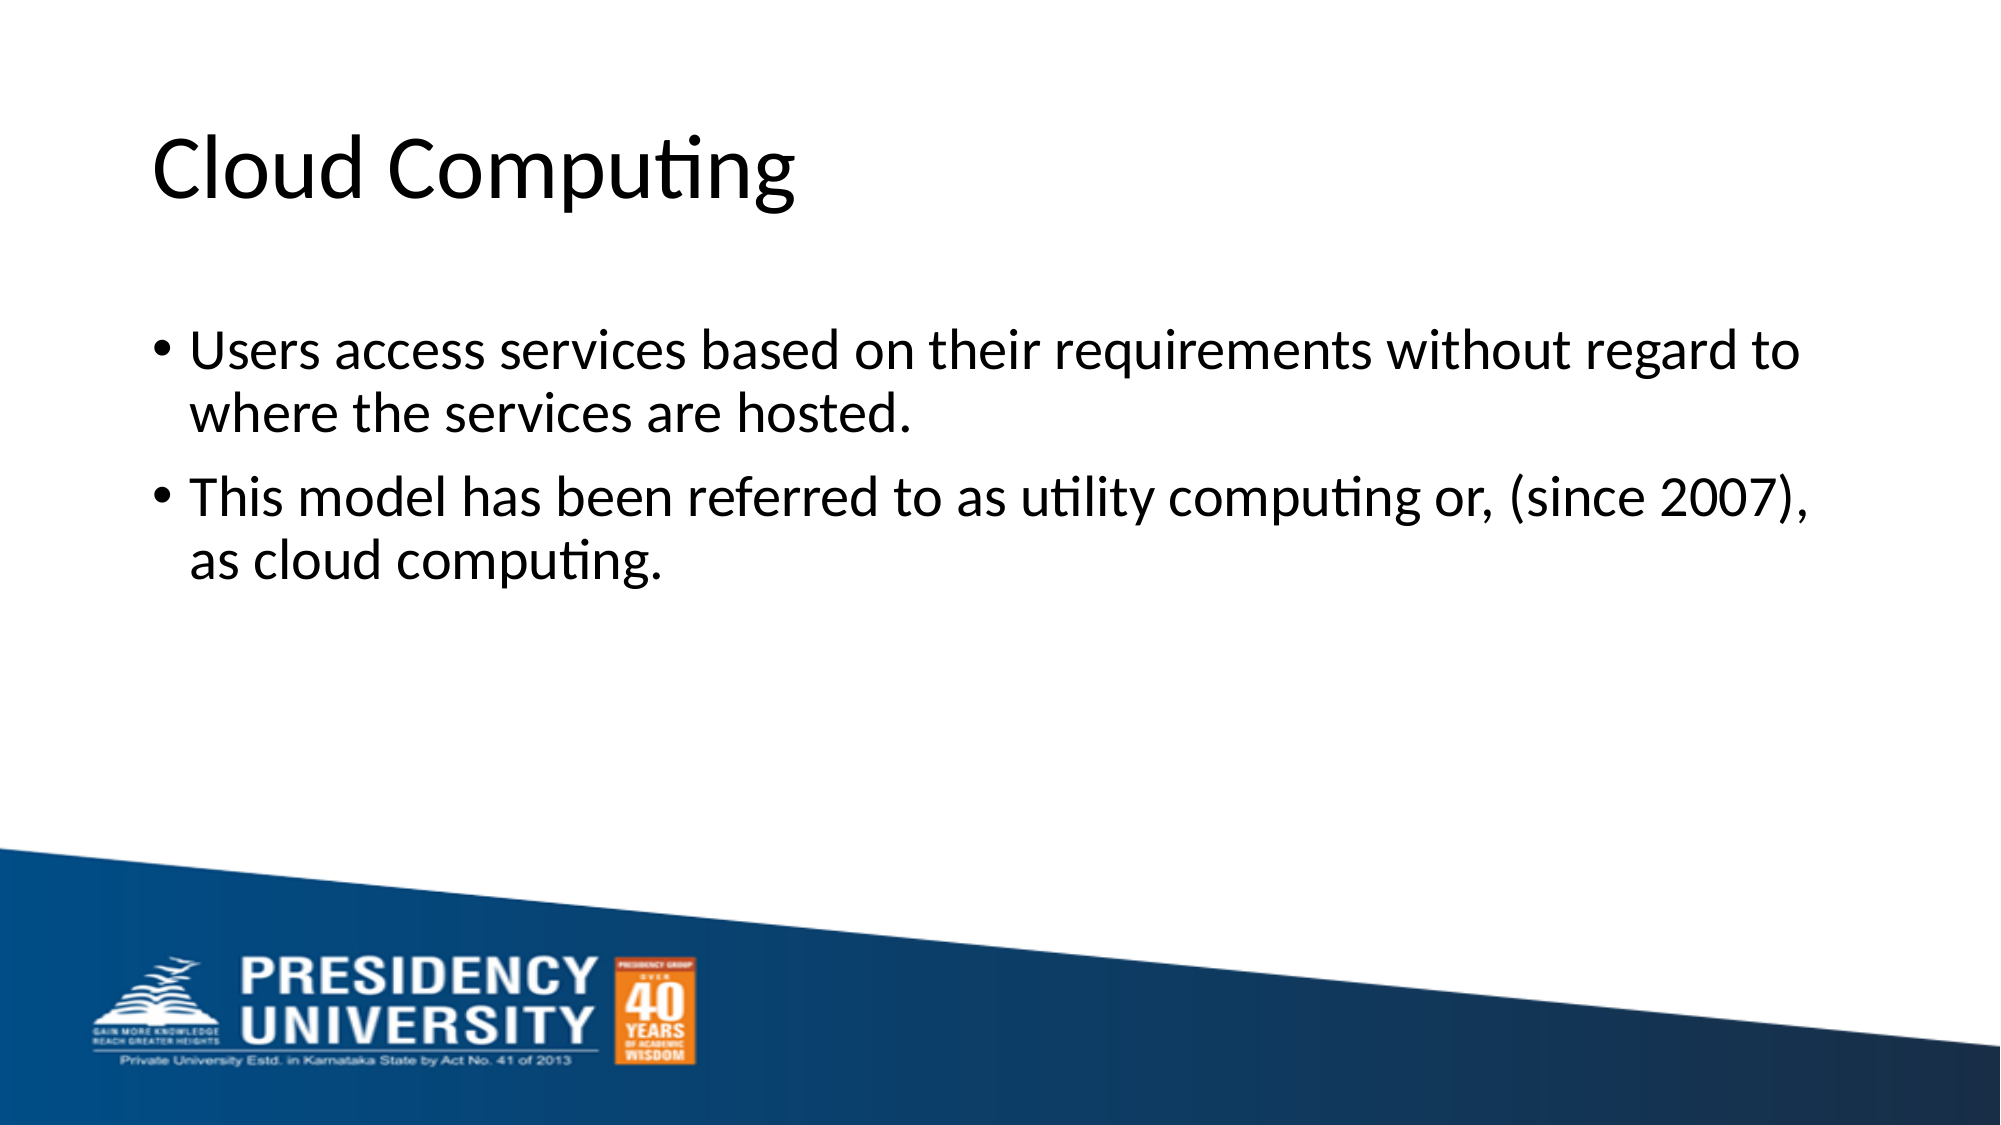

# Cloud Computing
Users access services based on their requirements without regard to where the services are hosted.
This model has been referred to as utility computing or, (since 2007), as cloud computing.